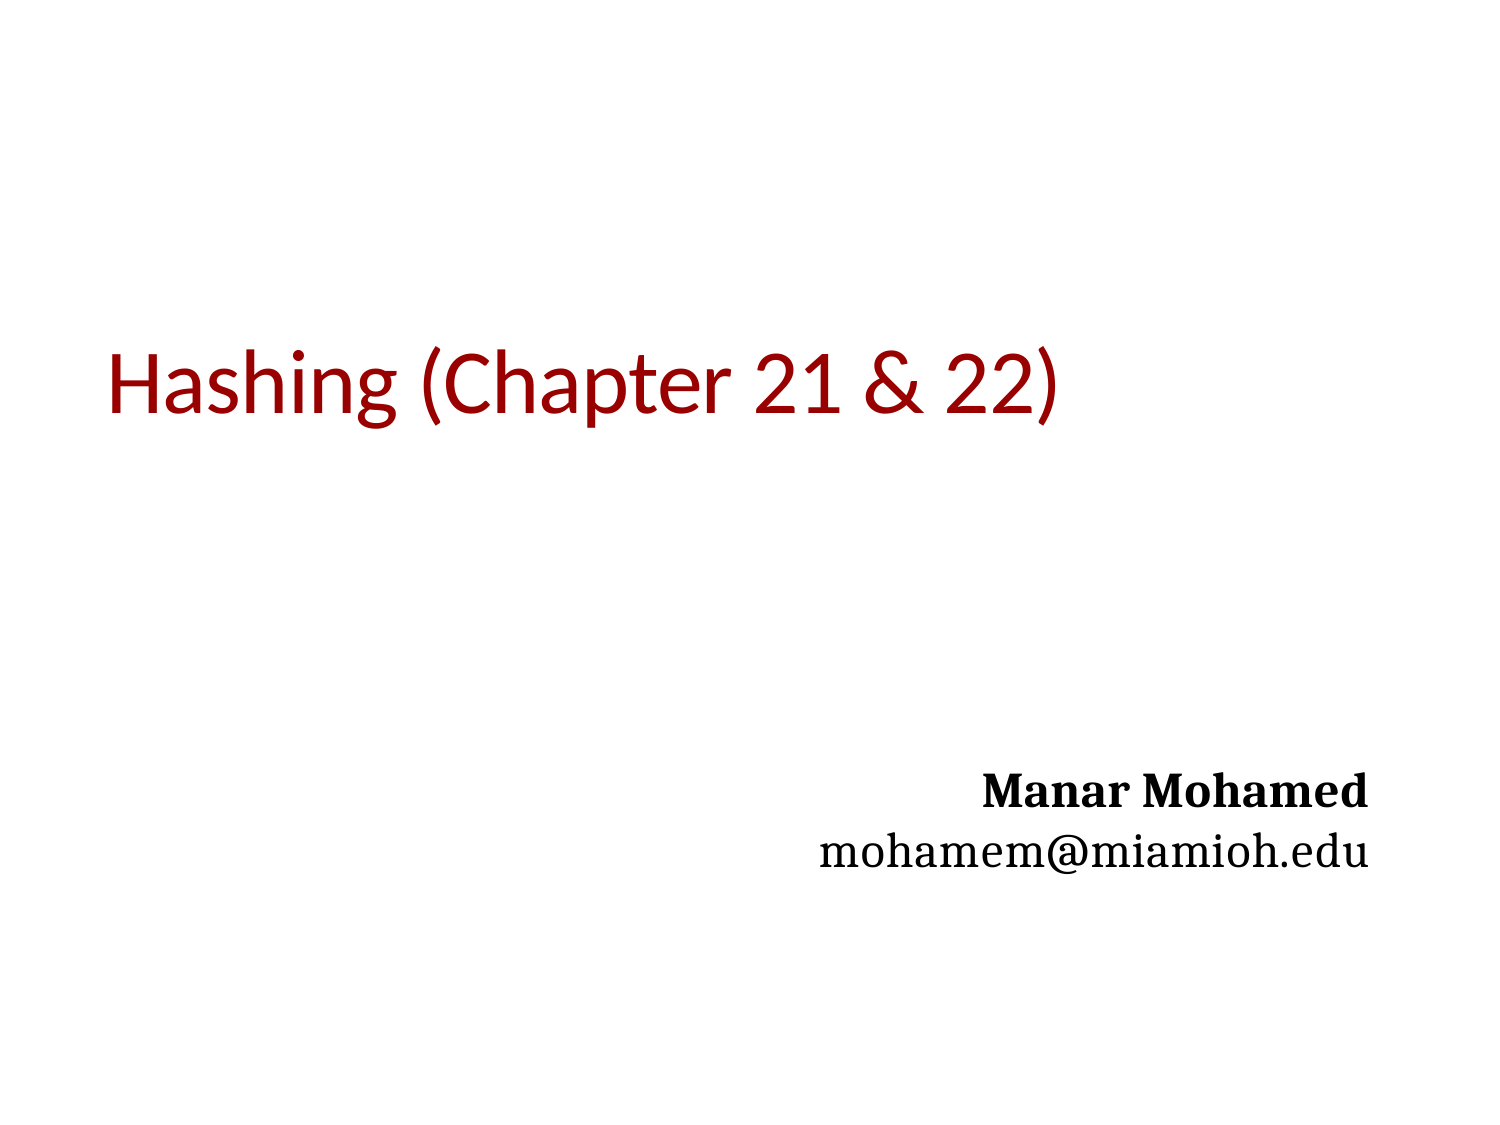

# Hashing (Chapter 21 & 22)
Manar Mohamed
mohamem@miamioh.edu